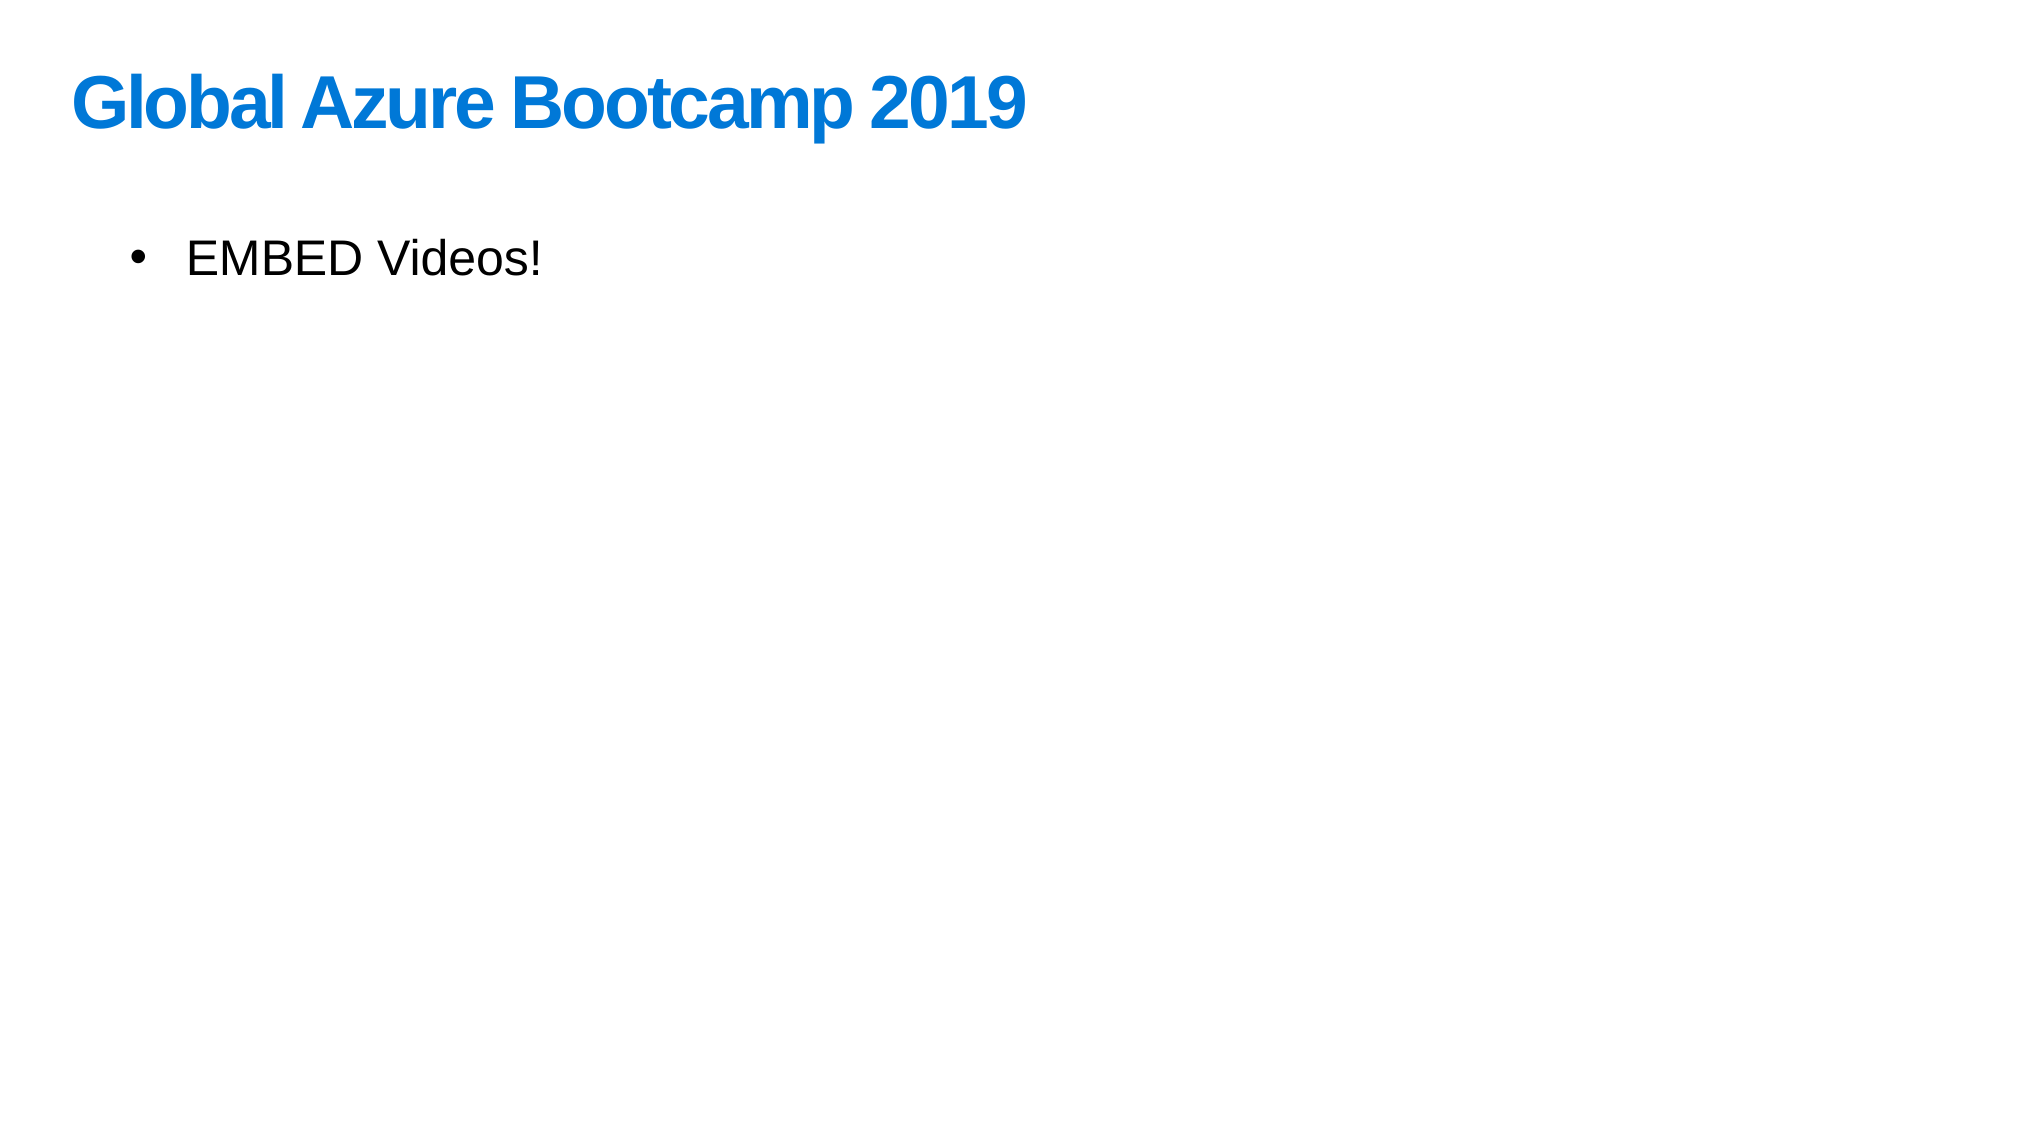

# Global Azure Bootcamp 2019
EMBED Videos!